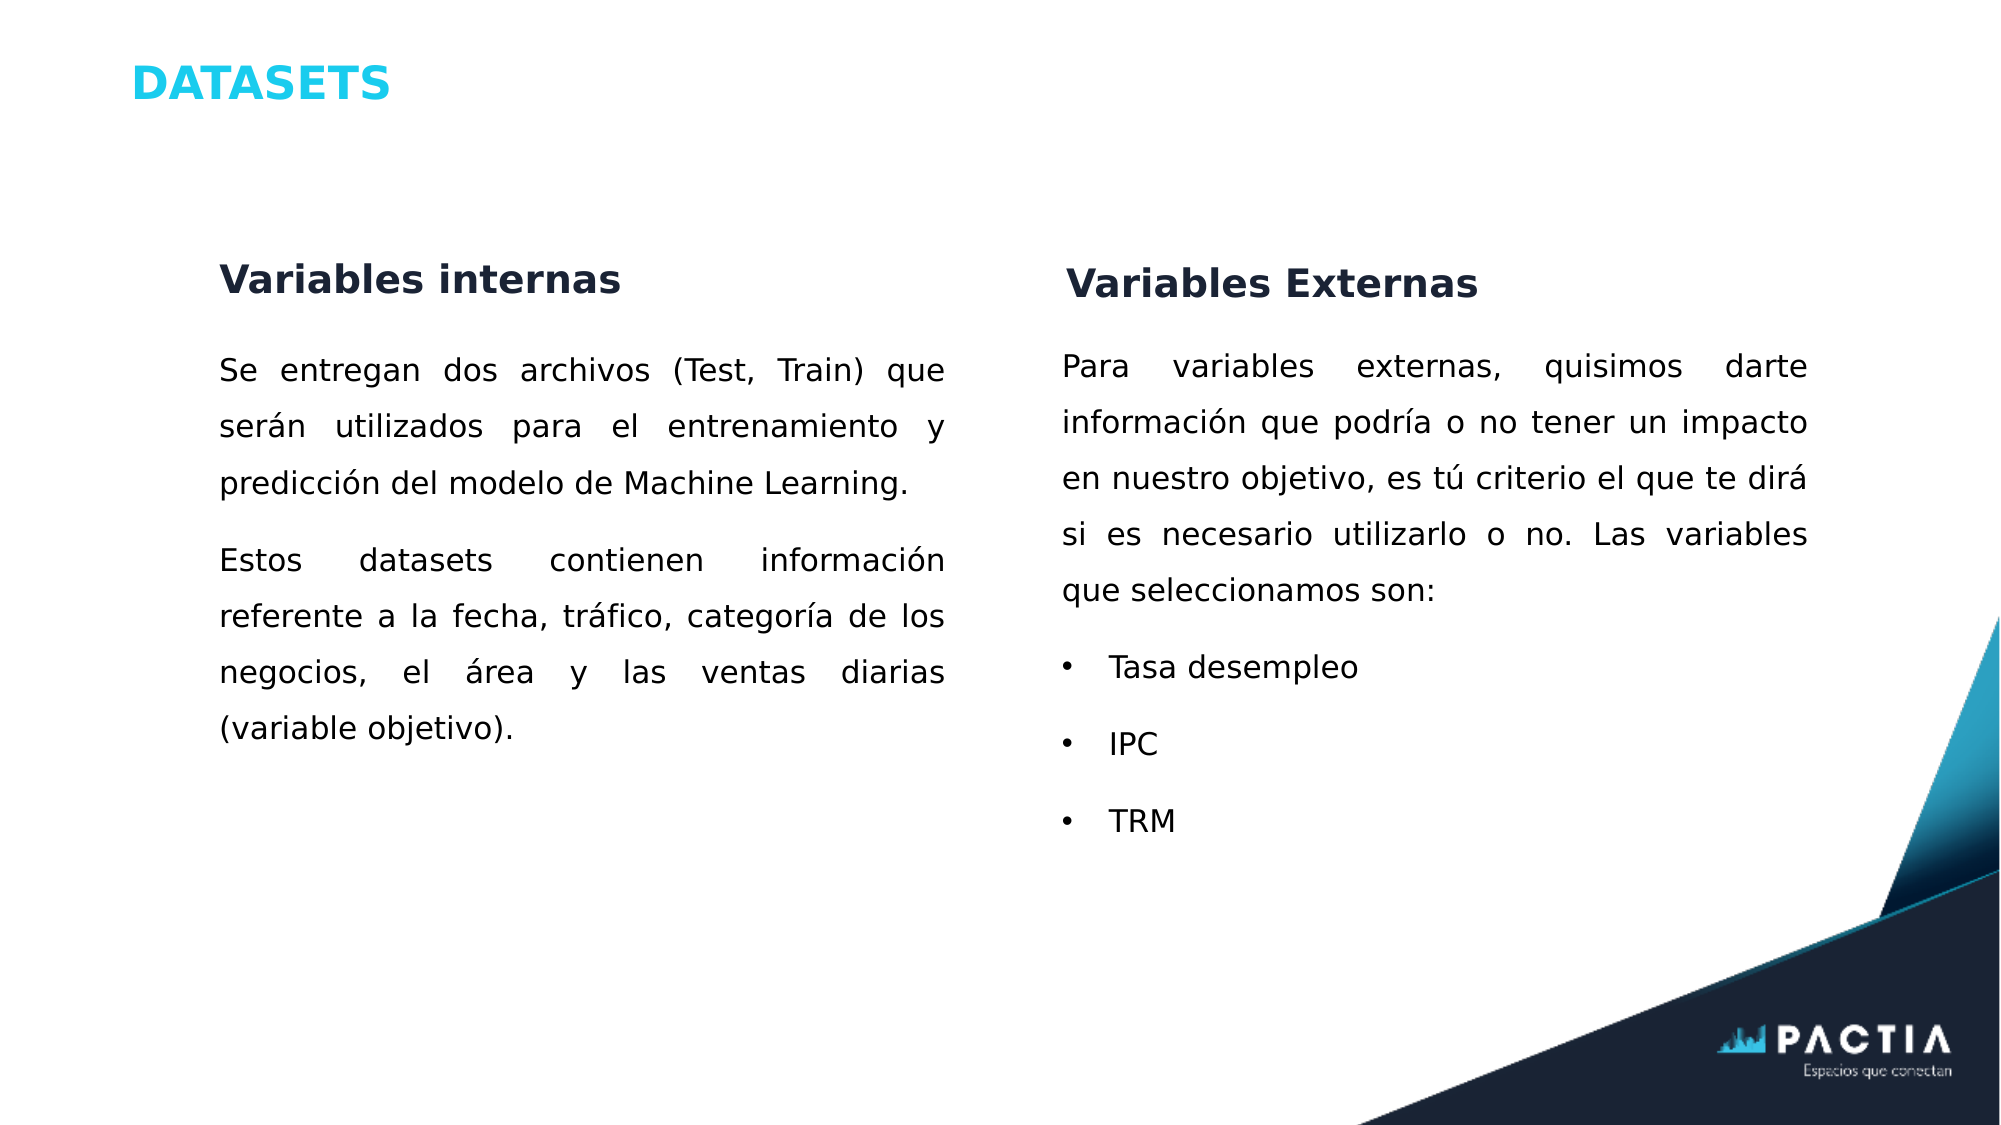

DATASETS
Variables internas
Variables Externas
Para variables externas, quisimos darte información que podría o no tener un impacto en nuestro objetivo, es tú criterio el que te dirá si es necesario utilizarlo o no. Las variables que seleccionamos son:
Tasa desempleo
IPC
TRM
Se entregan dos archivos (Test, Train) que serán utilizados para el entrenamiento y predicción del modelo de Machine Learning.
Estos datasets contienen información referente a la fecha, tráfico, categoría de los negocios, el área y las ventas diarias (variable objetivo).